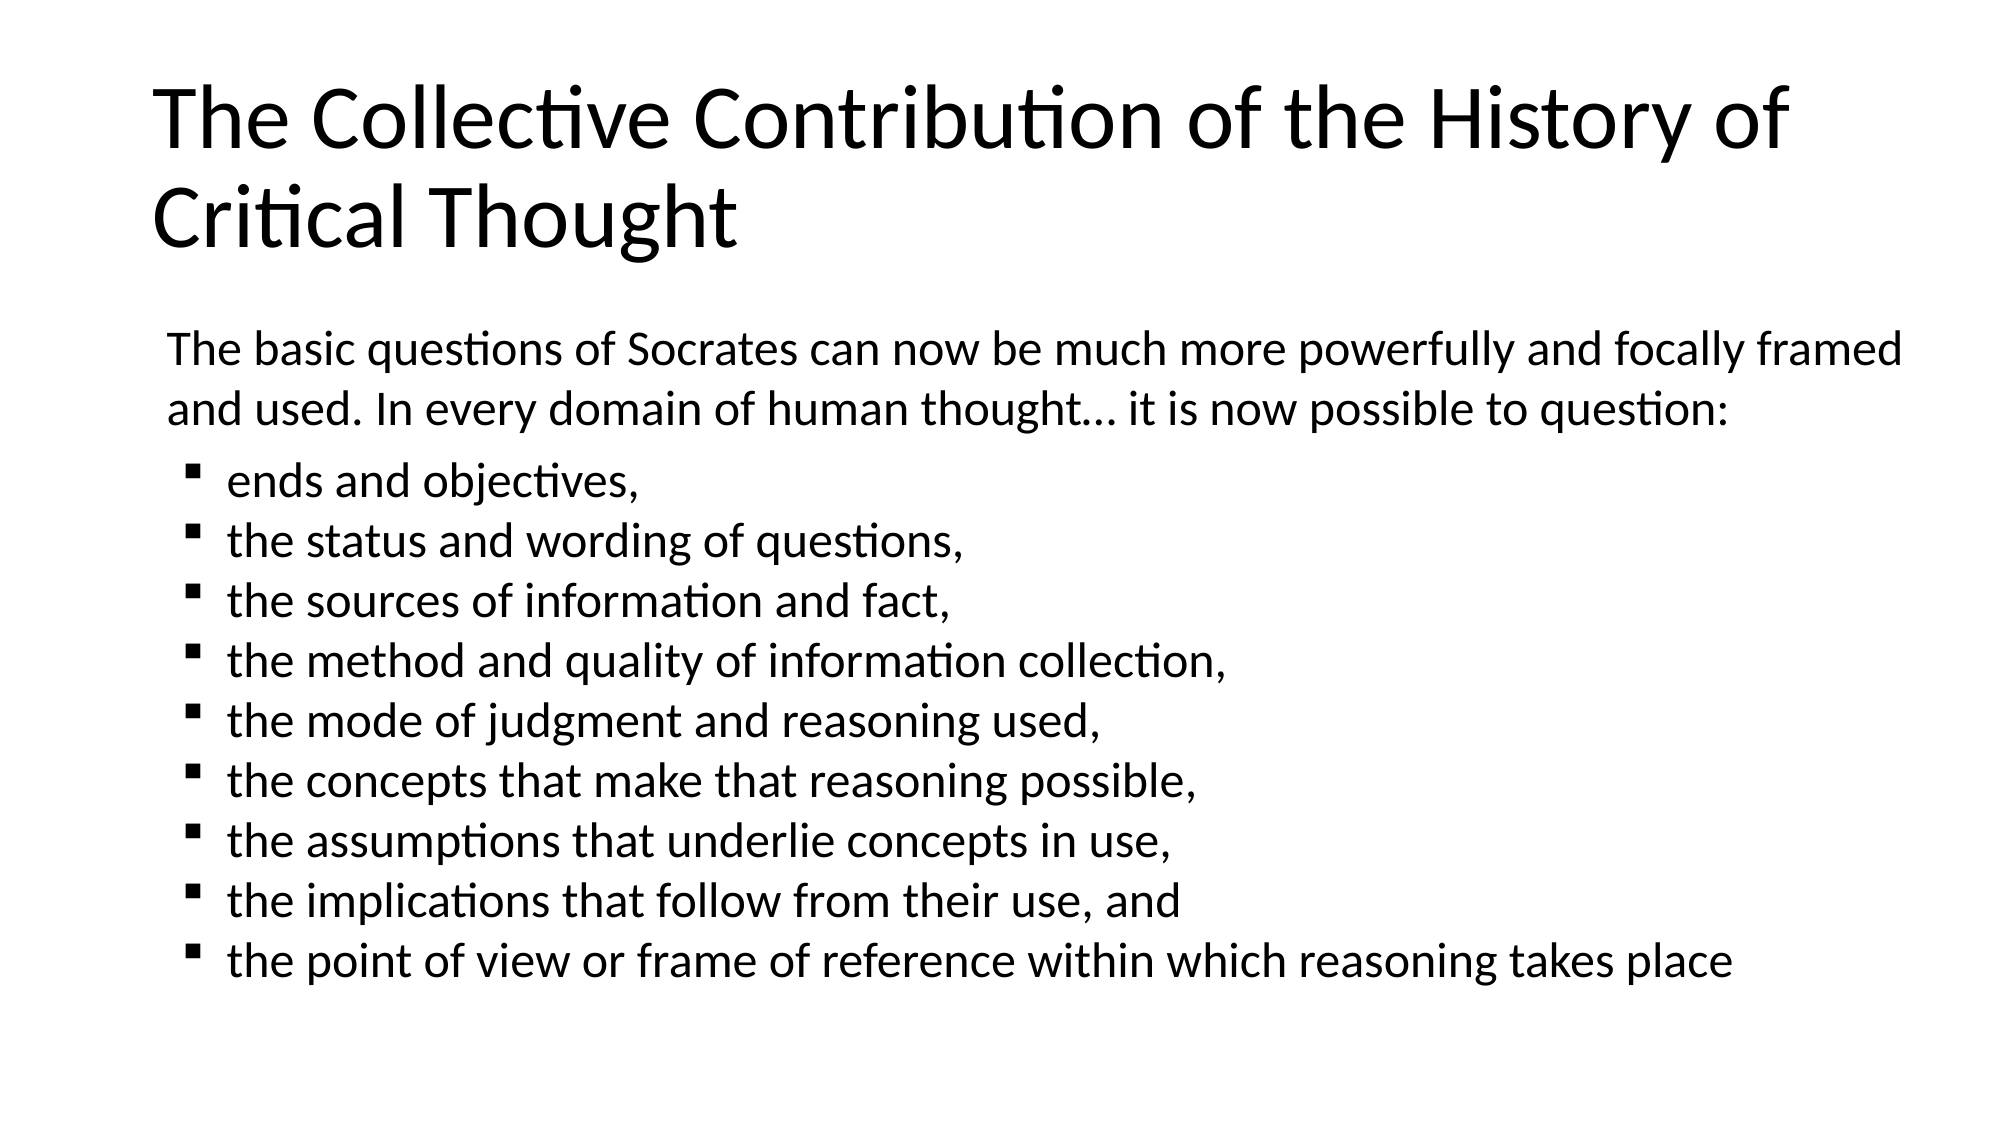

# The Collective Contribution of the History of Critical Thought
The basic questions of Socrates can now be much more powerfully and focally framed and used. In every domain of human thought… it is now possible to question:
ends and objectives,
the status and wording of questions,
the sources of information and fact,
the method and quality of information collection,
the mode of judgment and reasoning used,
the concepts that make that reasoning possible,
the assumptions that underlie concepts in use,
the implications that follow from their use, and
the point of view or frame of reference within which reasoning takes place